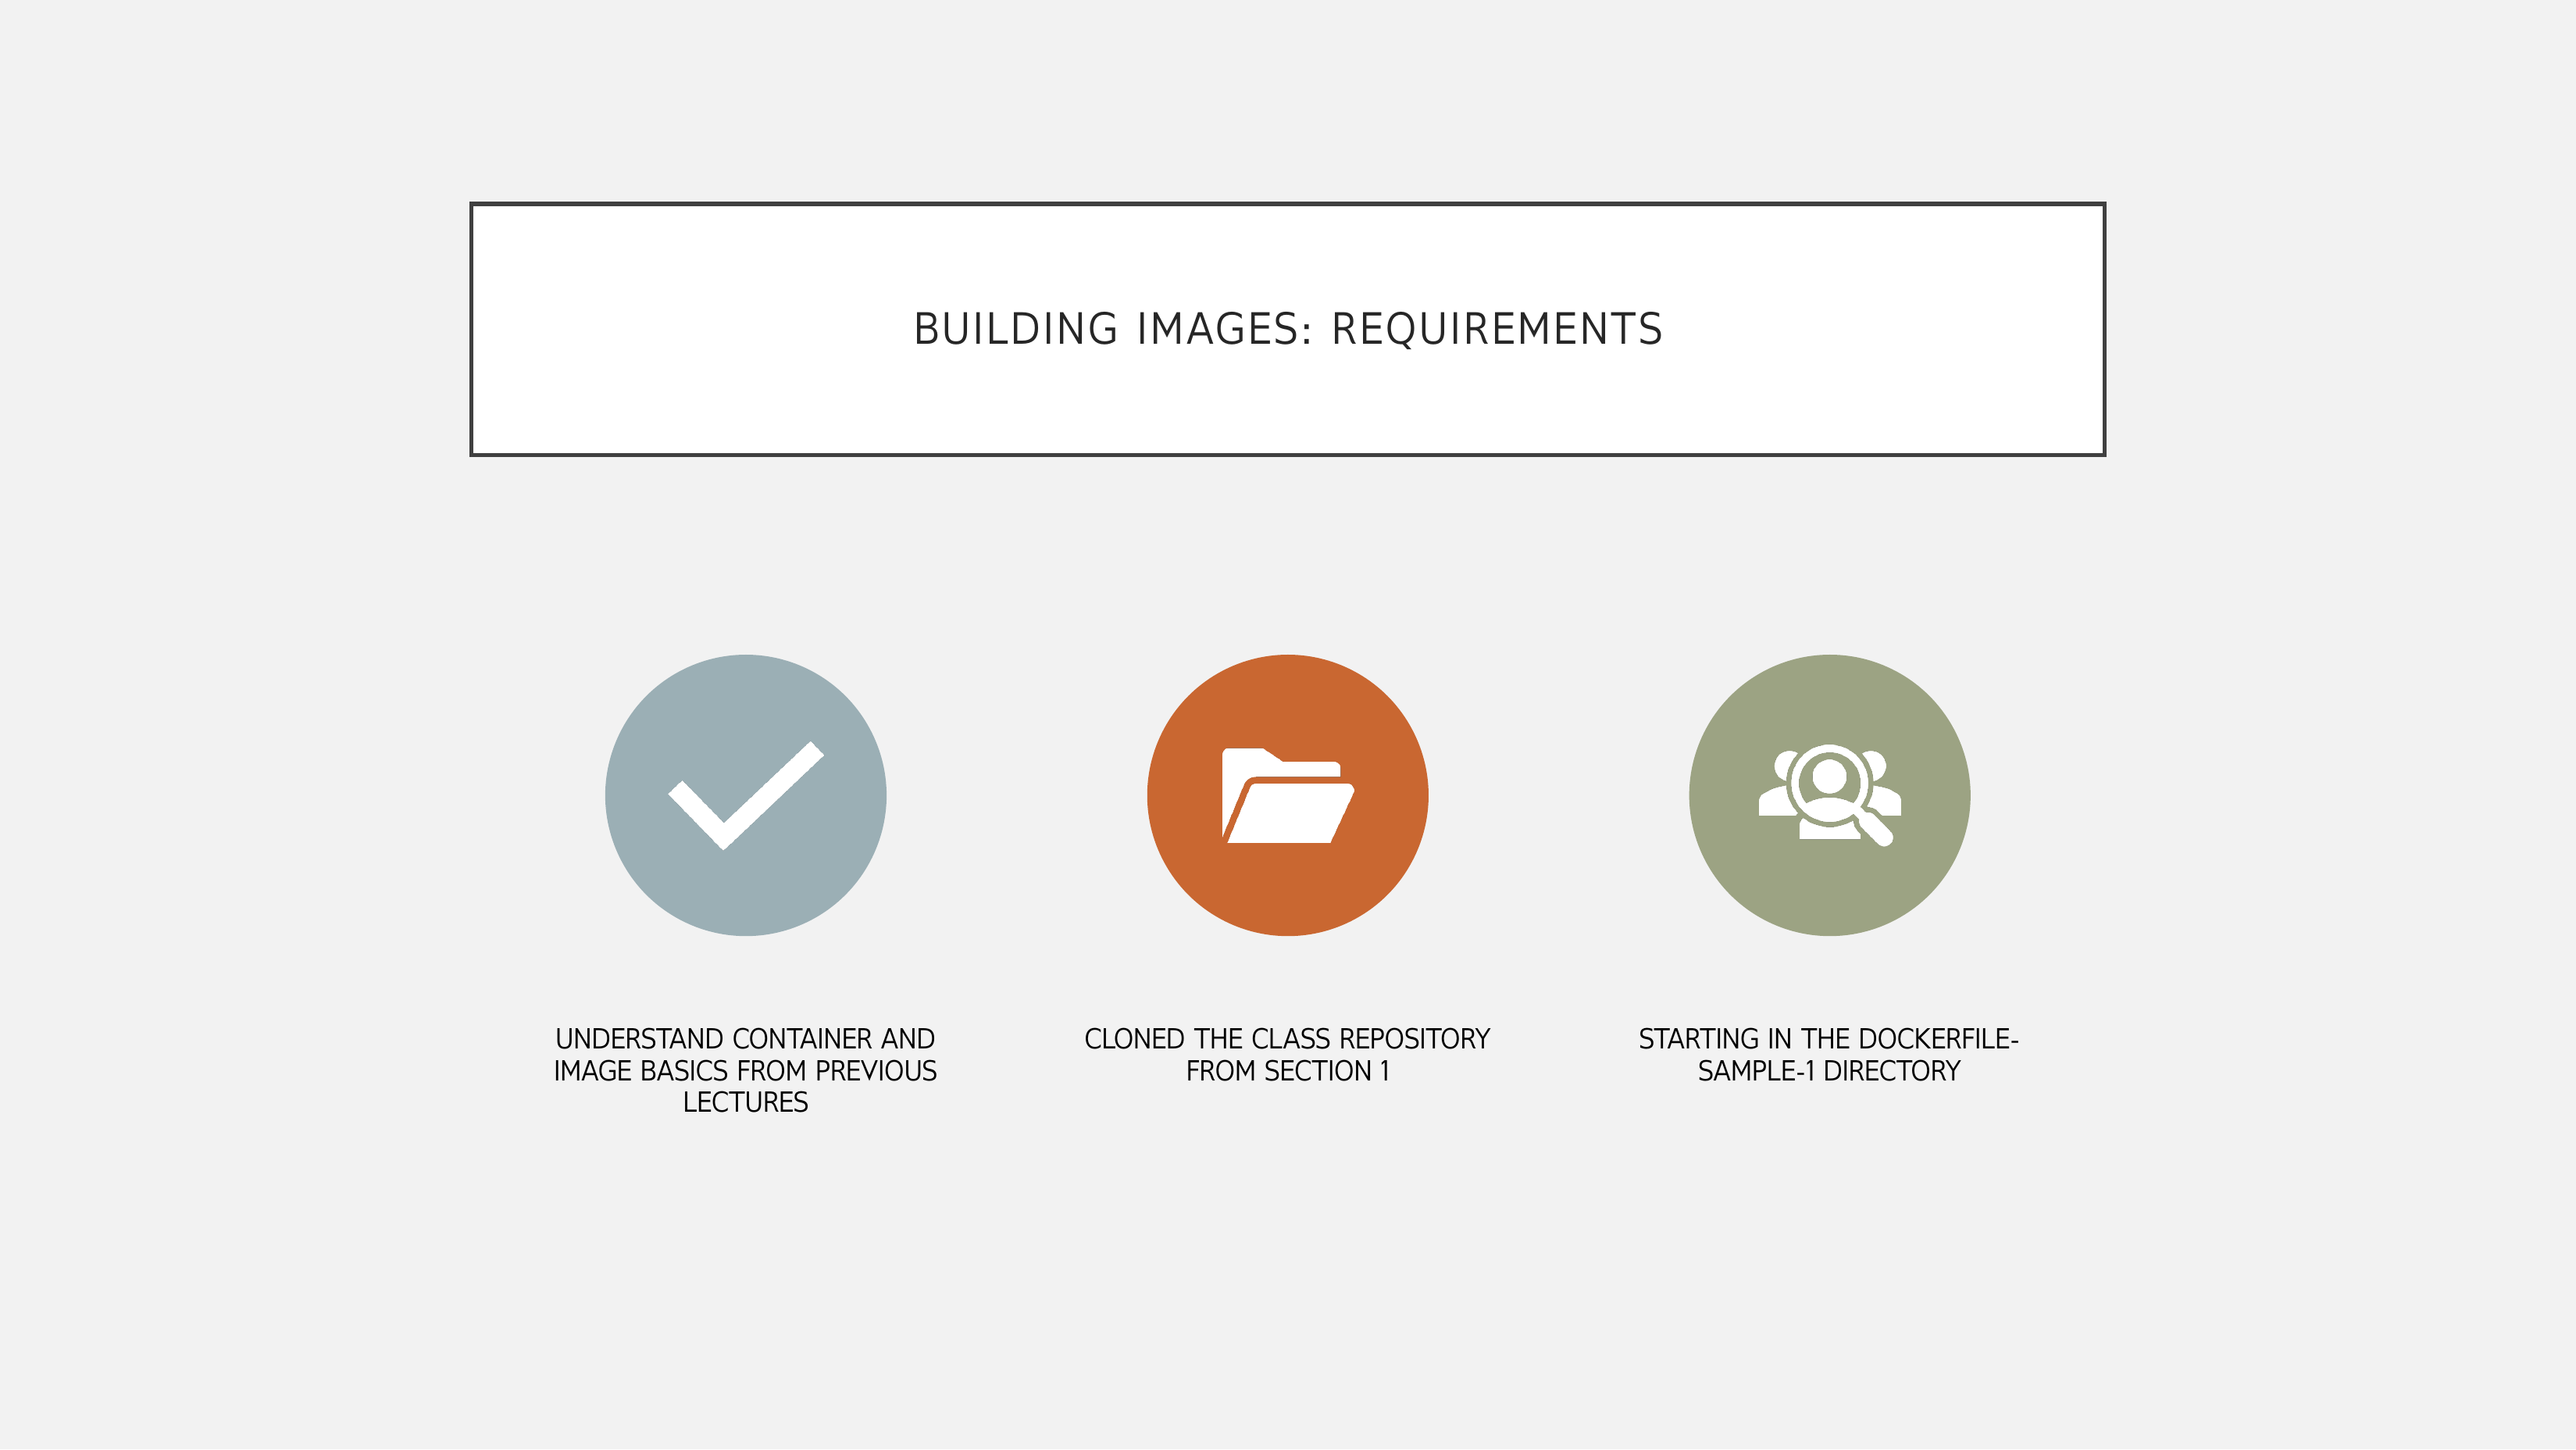

Building Images: Requirements
Understand container and image basics from previous lectures
Cloned the class repository from Section 1
Starting in the dockerfile-sample-1 directory